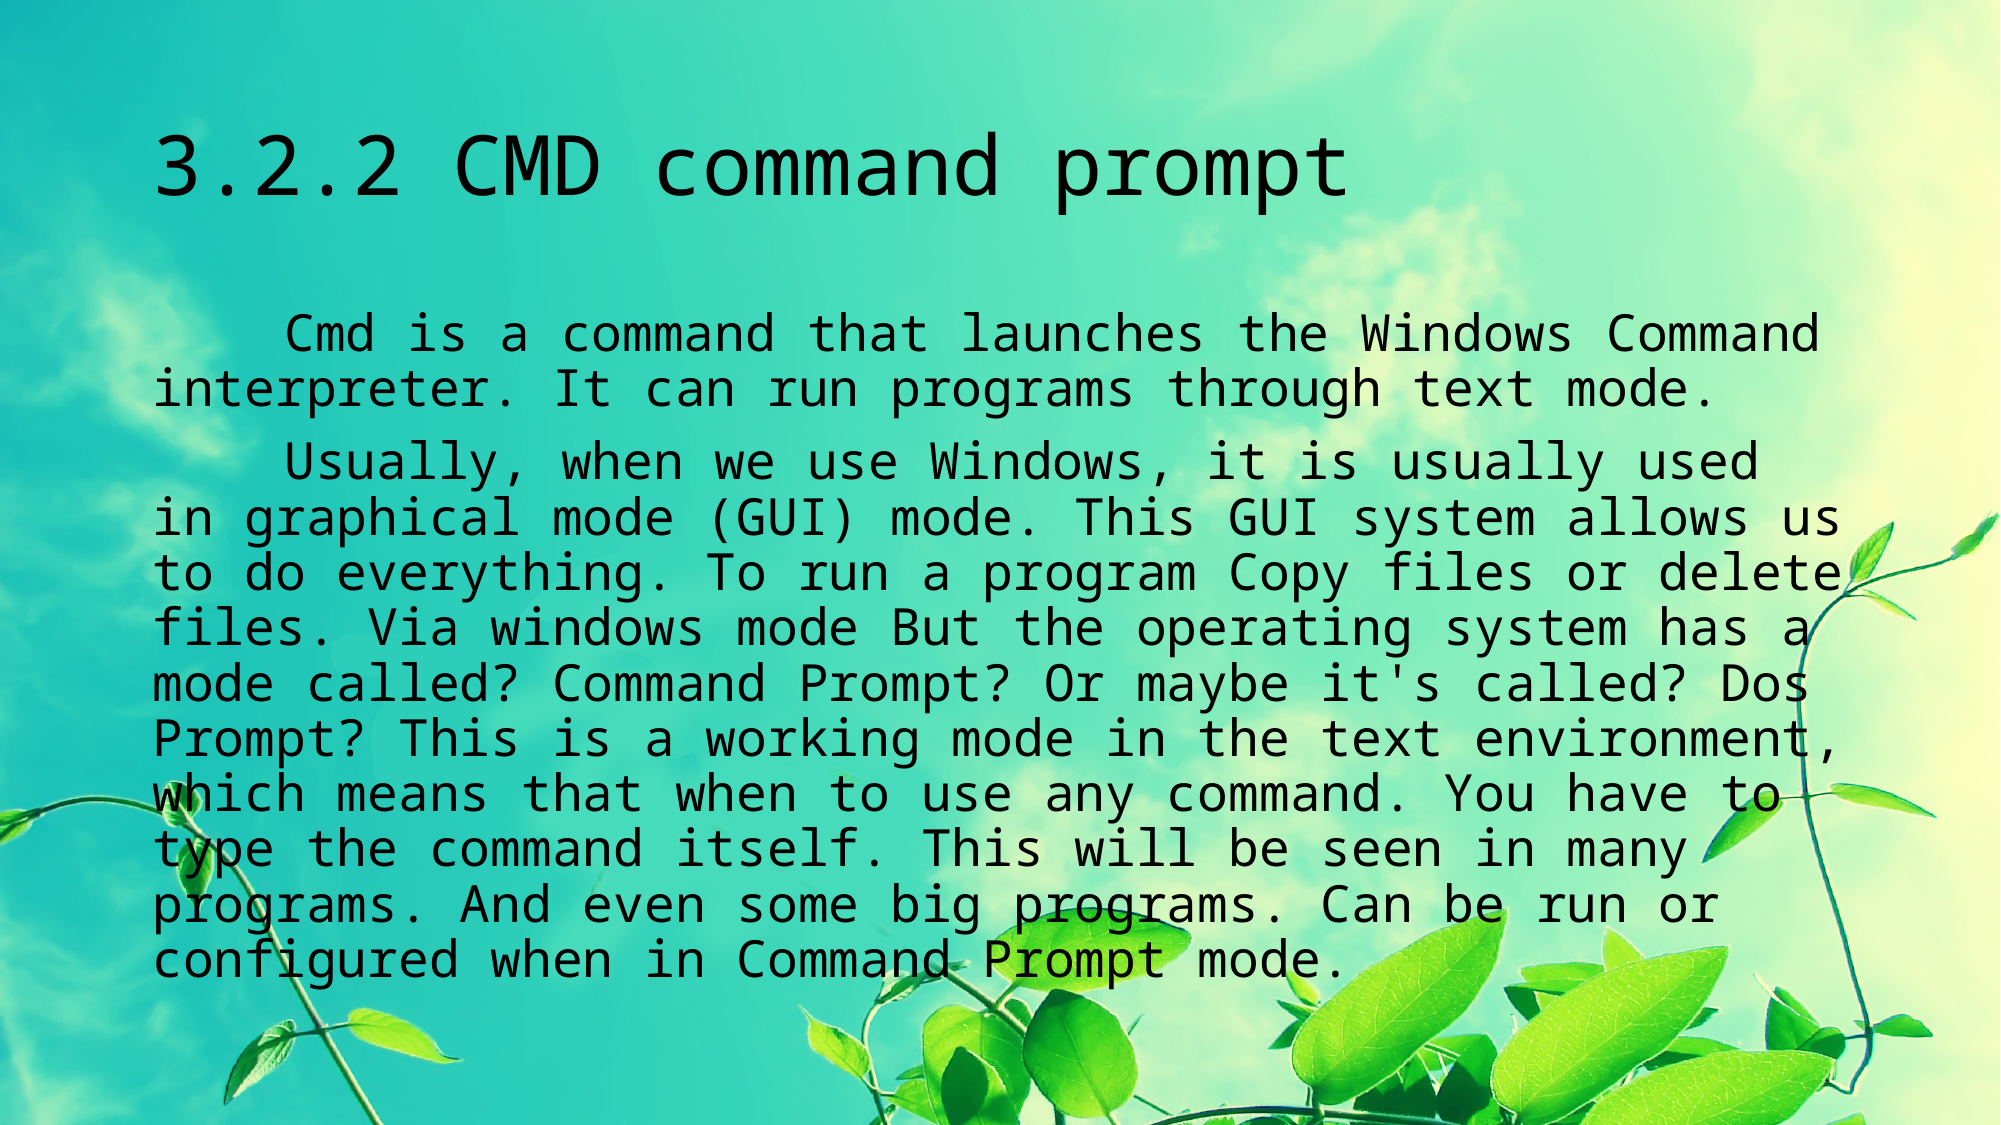

# 3.2.2 CMD command prompt
	Cmd is a command that launches the Windows Command interpreter. It can run programs through text mode.
 	Usually, when we use Windows, it is usually used in graphical mode (GUI) mode. This GUI system allows us to do everything. To run a program Copy files or delete files. Via windows mode But the operating system has a mode called? Command Prompt? Or maybe it's called? Dos Prompt? This is a working mode in the text environment, which means that when to use any command. You have to type the command itself. This will be seen in many programs. And even some big programs. Can be run or configured when in Command Prompt mode.